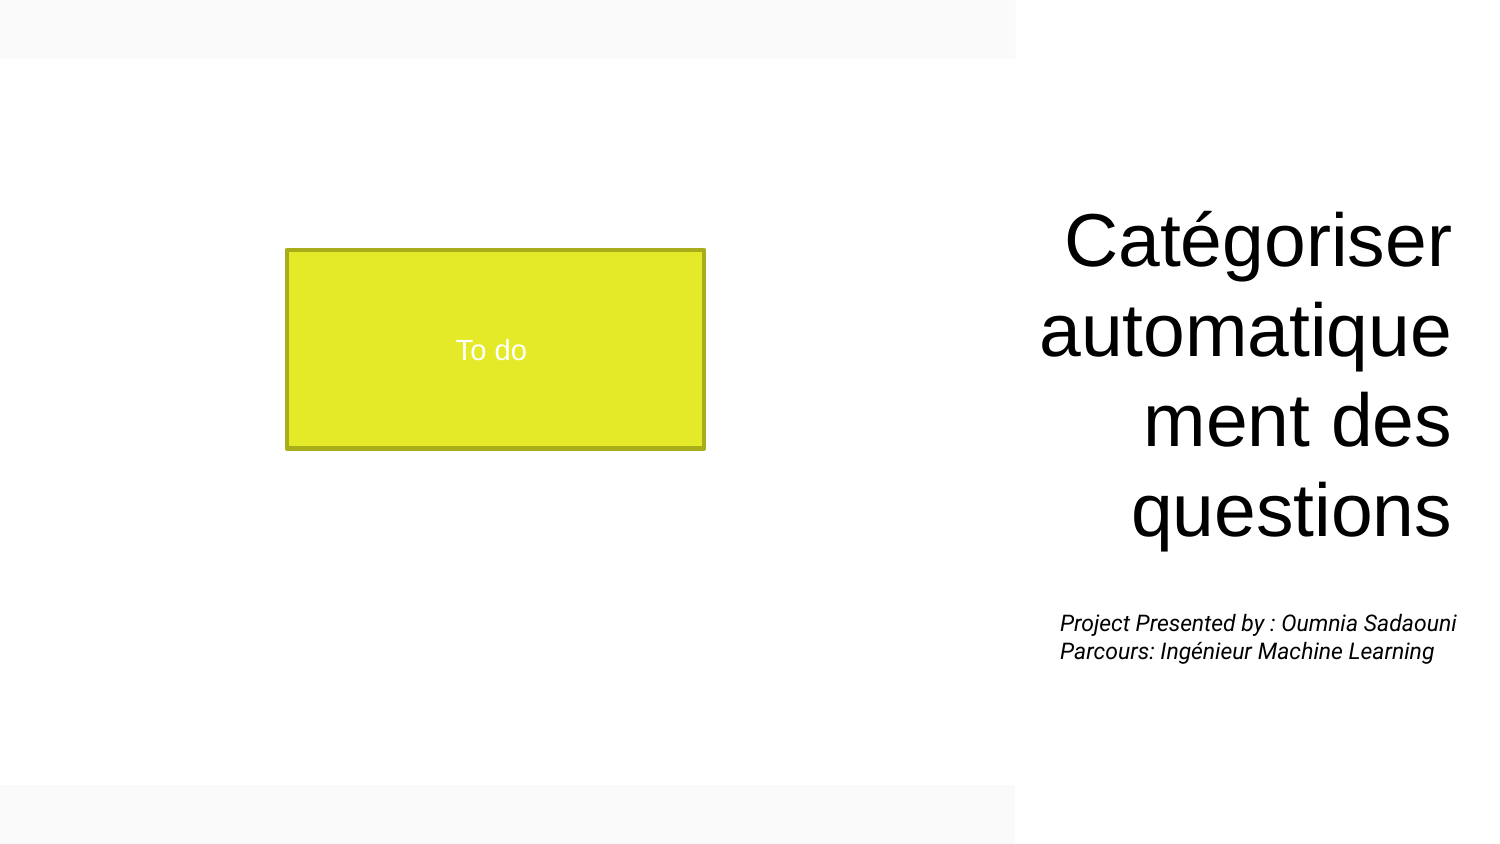

# Catégoriser automatiquement des questions
To do
Project Presented by : Oumnia Sadaouni
Parcours: Ingénieur Machine Learning